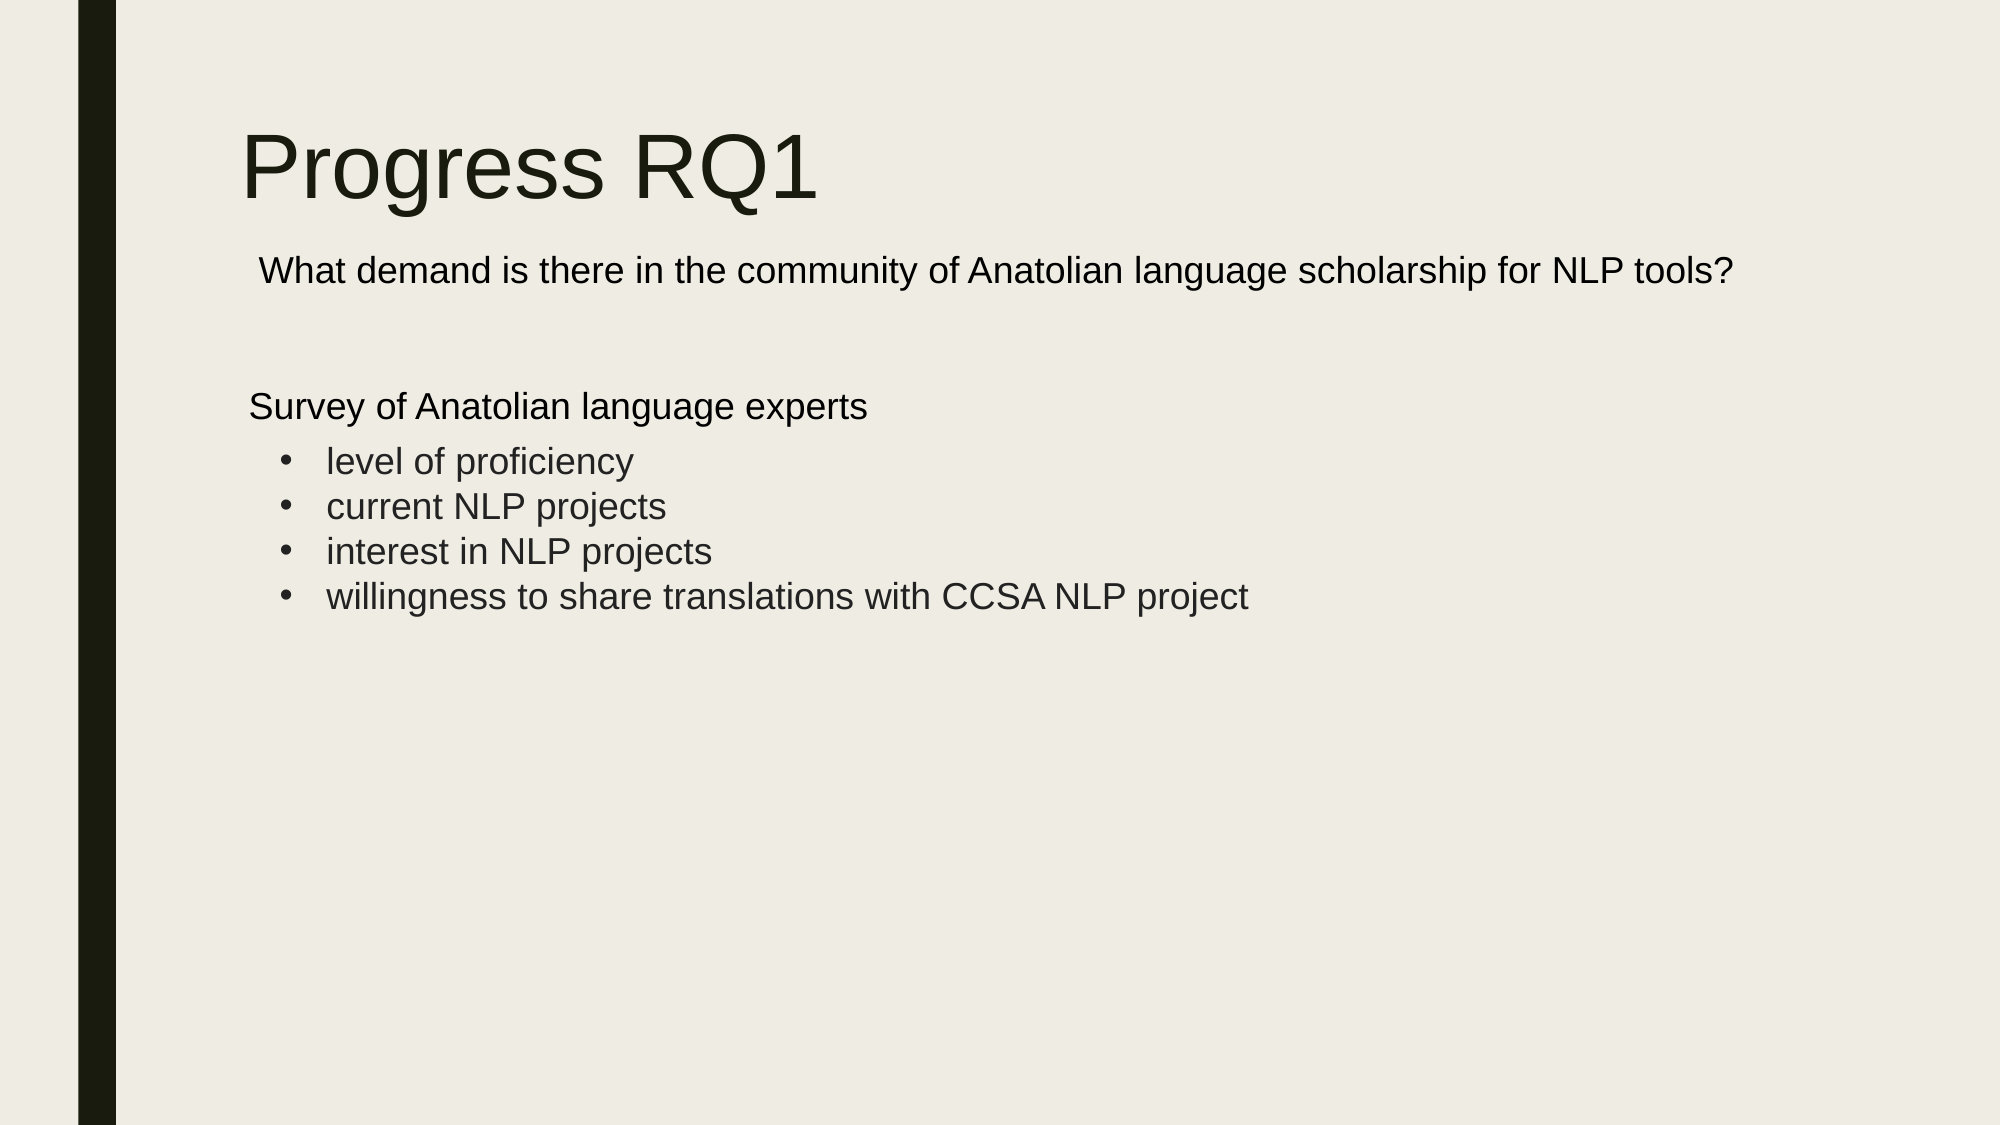

# Progress RQ1
What demand is there in the community of Anatolian language scholarship for NLP tools?
Survey of Anatolian language experts
level of proficiency
current NLP projects
interest in NLP projects
willingness to share translations with CCSA NLP project